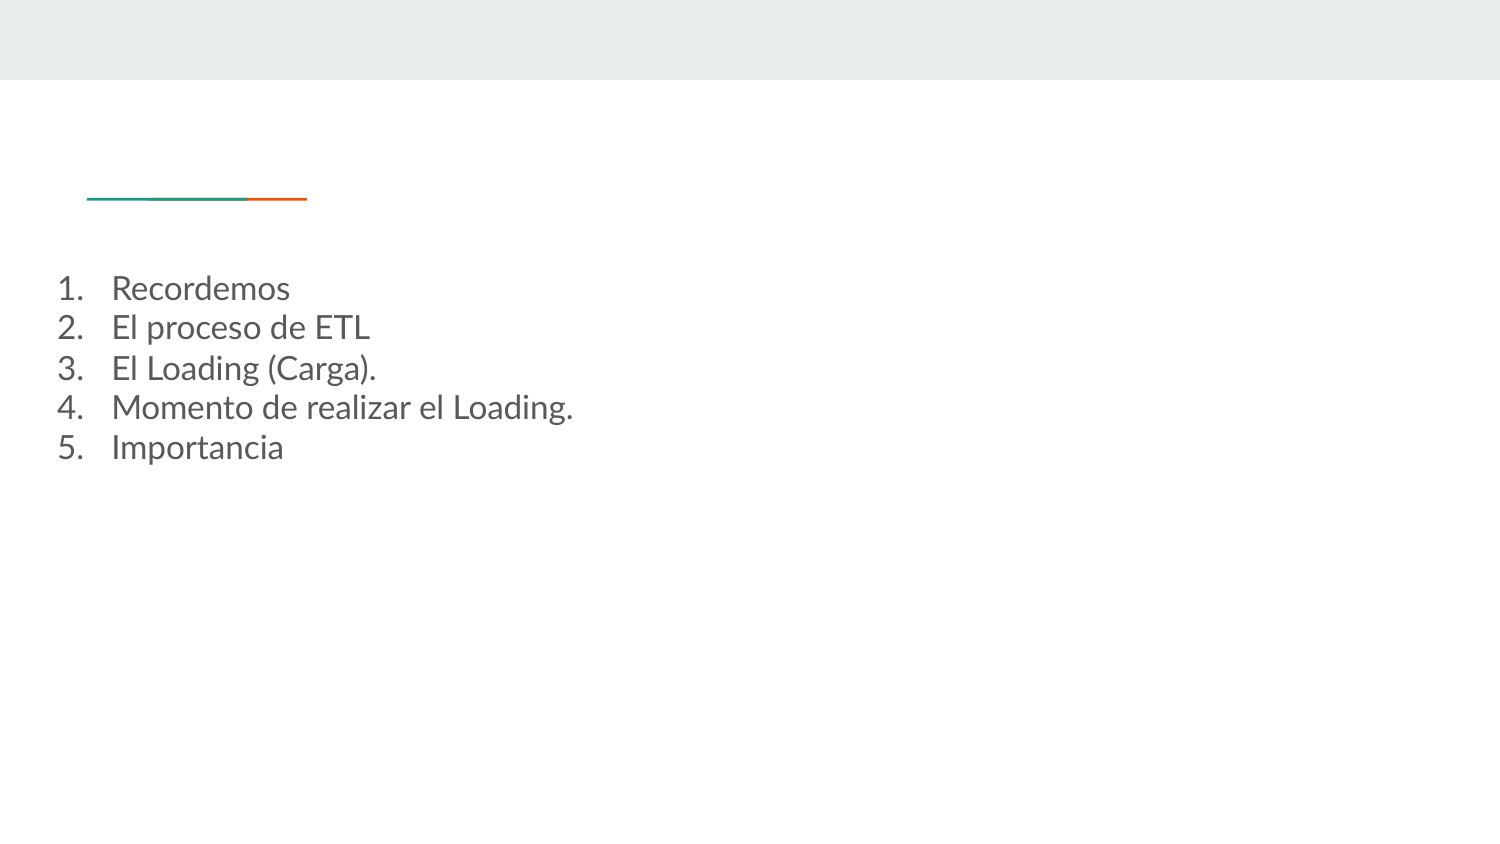

Recordemos
El proceso de ETL
El Loading (Carga).
Momento de realizar el Loading.
Importancia